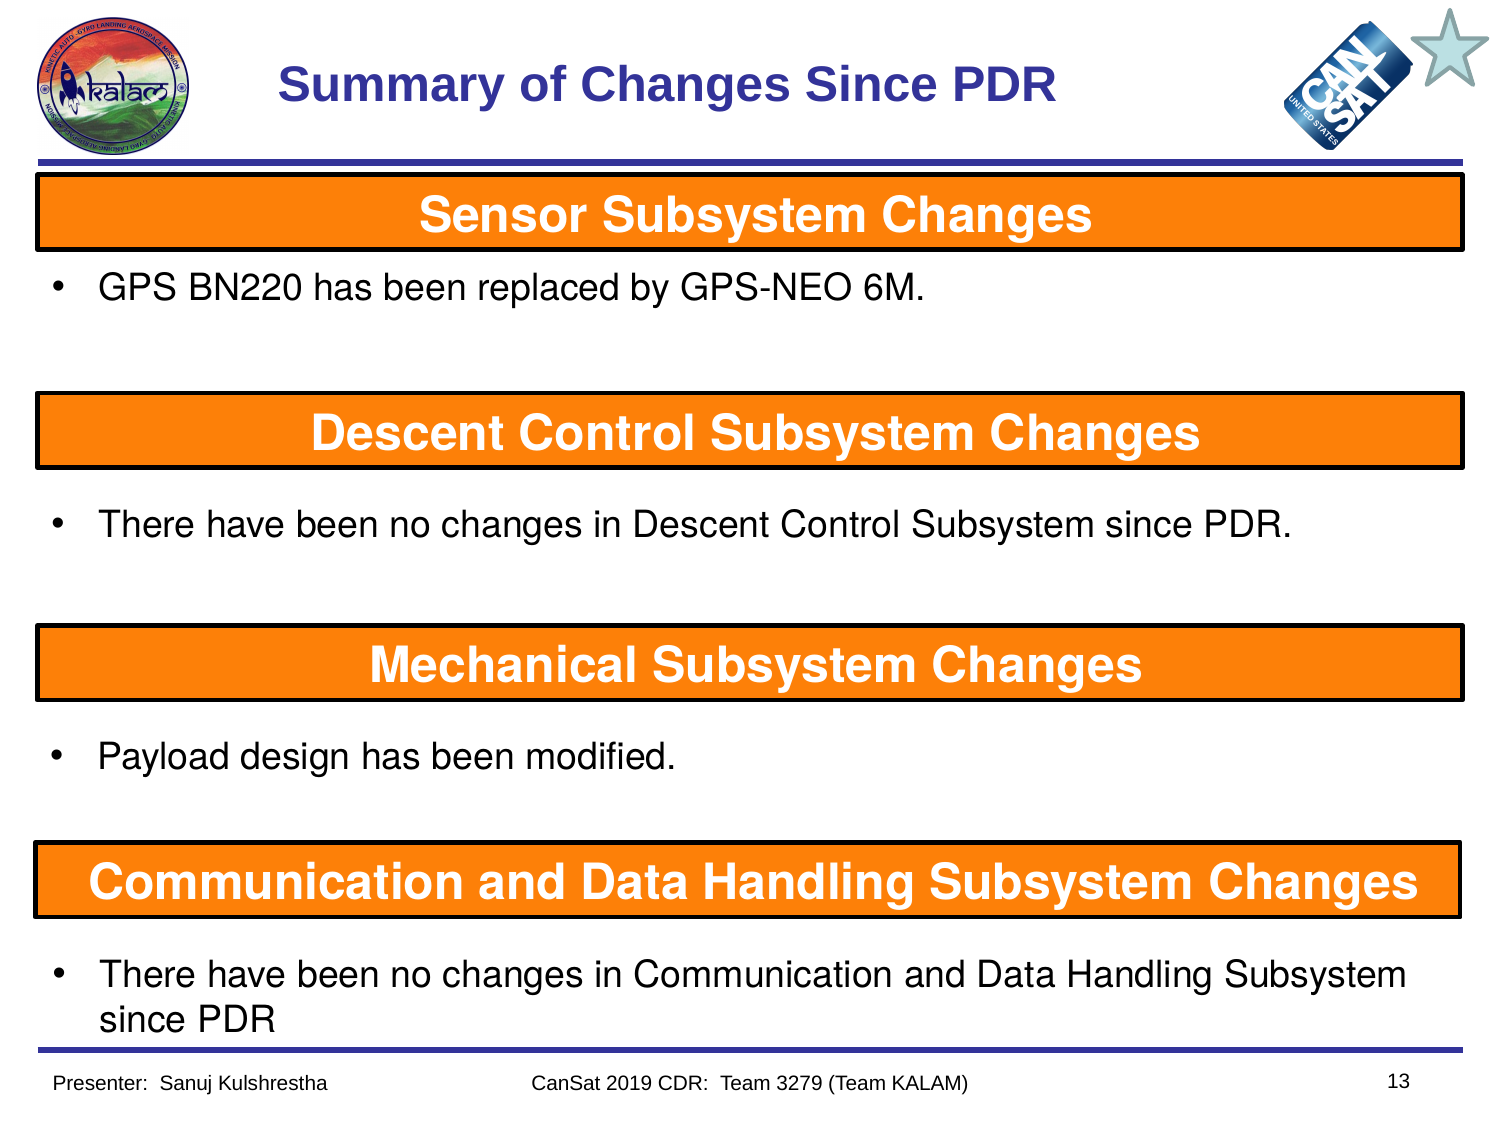

# Summary of Changes Since PDR
Sensor Subsystem Changes
GPS BN220 has been replaced by GPS-NEO 6M.
Descent Control Subsystem Changes
There have been no changes in Descent Control Subsystem since PDR.
Mechanical Subsystem Changes
Payload design has been modified.
Communication and Data Handling Subsystem Changes
There have been no changes in Communication and Data Handling Subsystem since PDR
13
Presenter:  Sanuj Kulshrestha
CanSat 2019 CDR:  Team 3279 (Team KALAM)